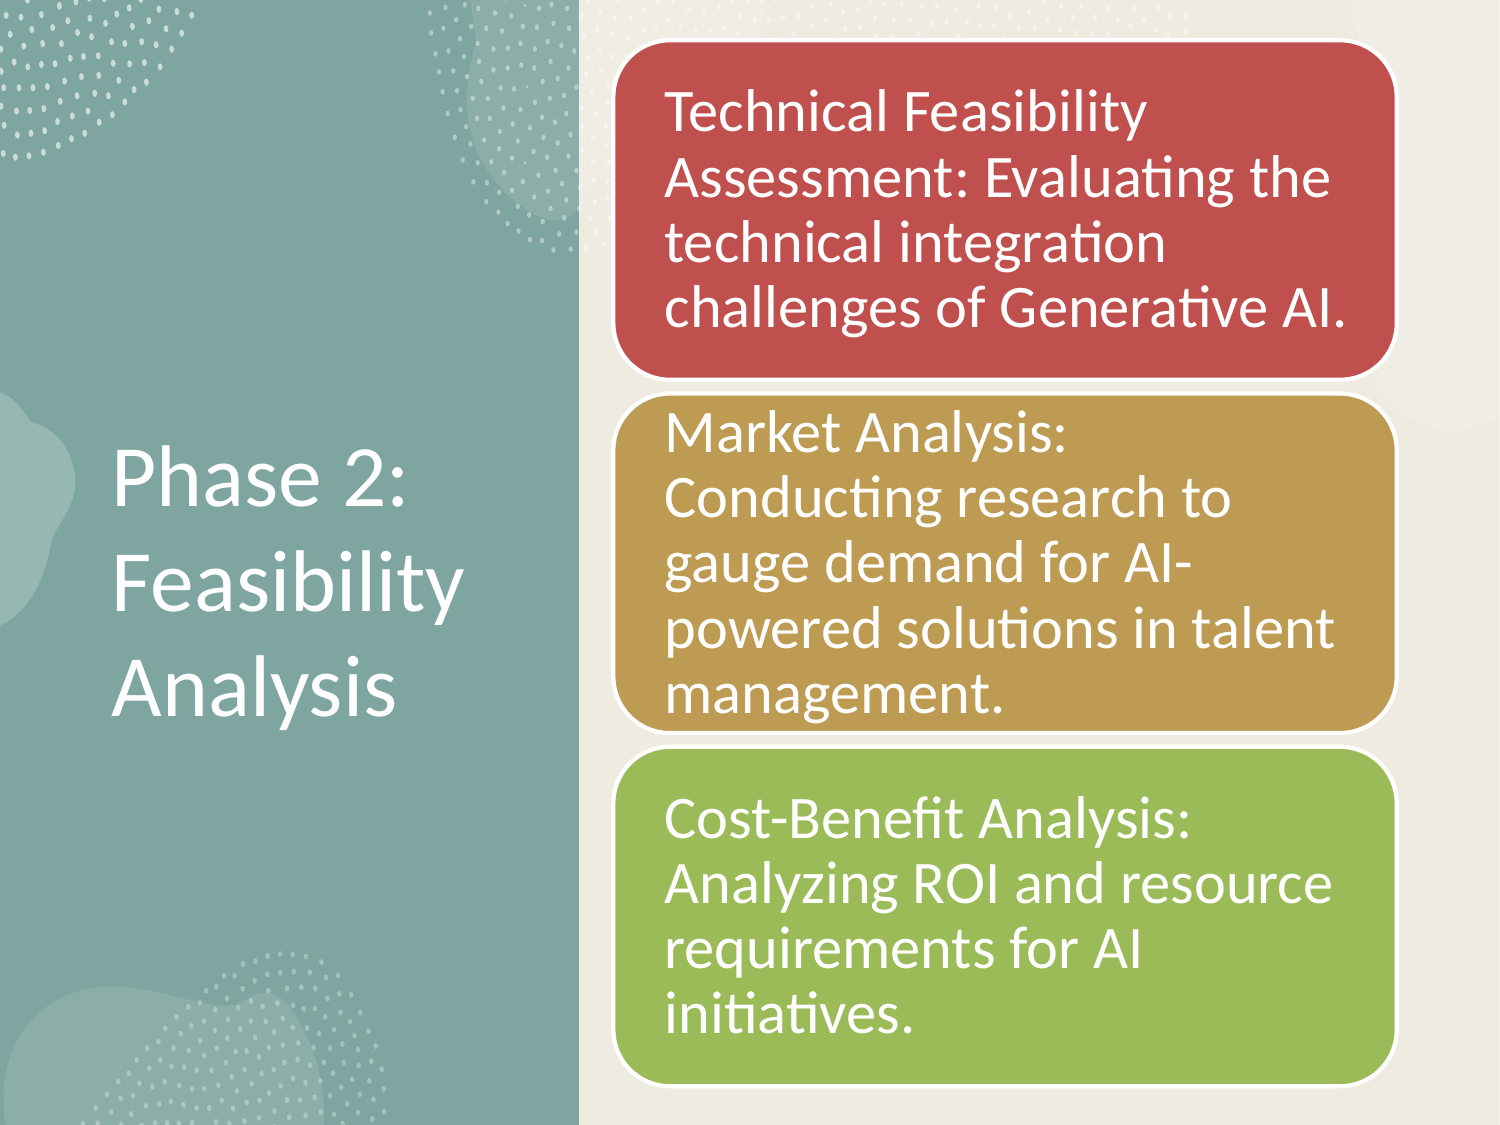

Technical Feasibility Assessment: Evaluating the technical integration challenges of Generative AI.
Market Analysis: Conducting research to gauge demand for AI-powered solutions in talent management.
Cost-Benefit Analysis: Analyzing ROI and resource requirements for AI initiatives.
# Phase 2: Feasibility Analysis